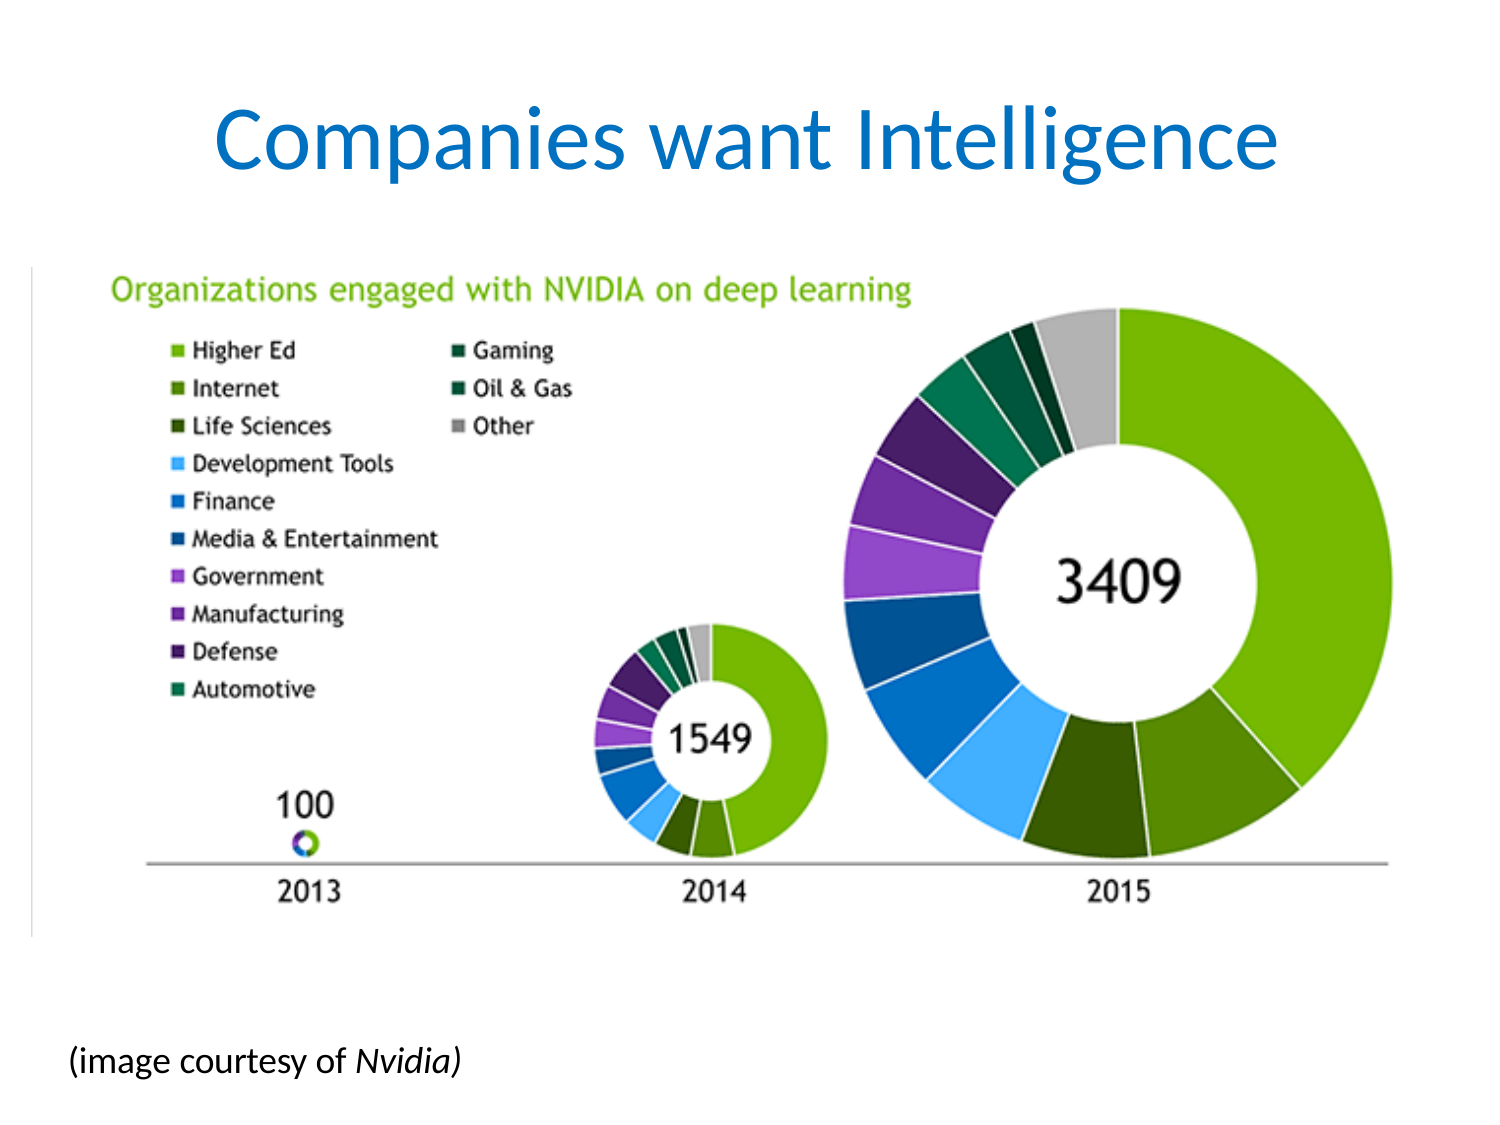

# Companies want Intelligence

(image courtesy of Nvidia)